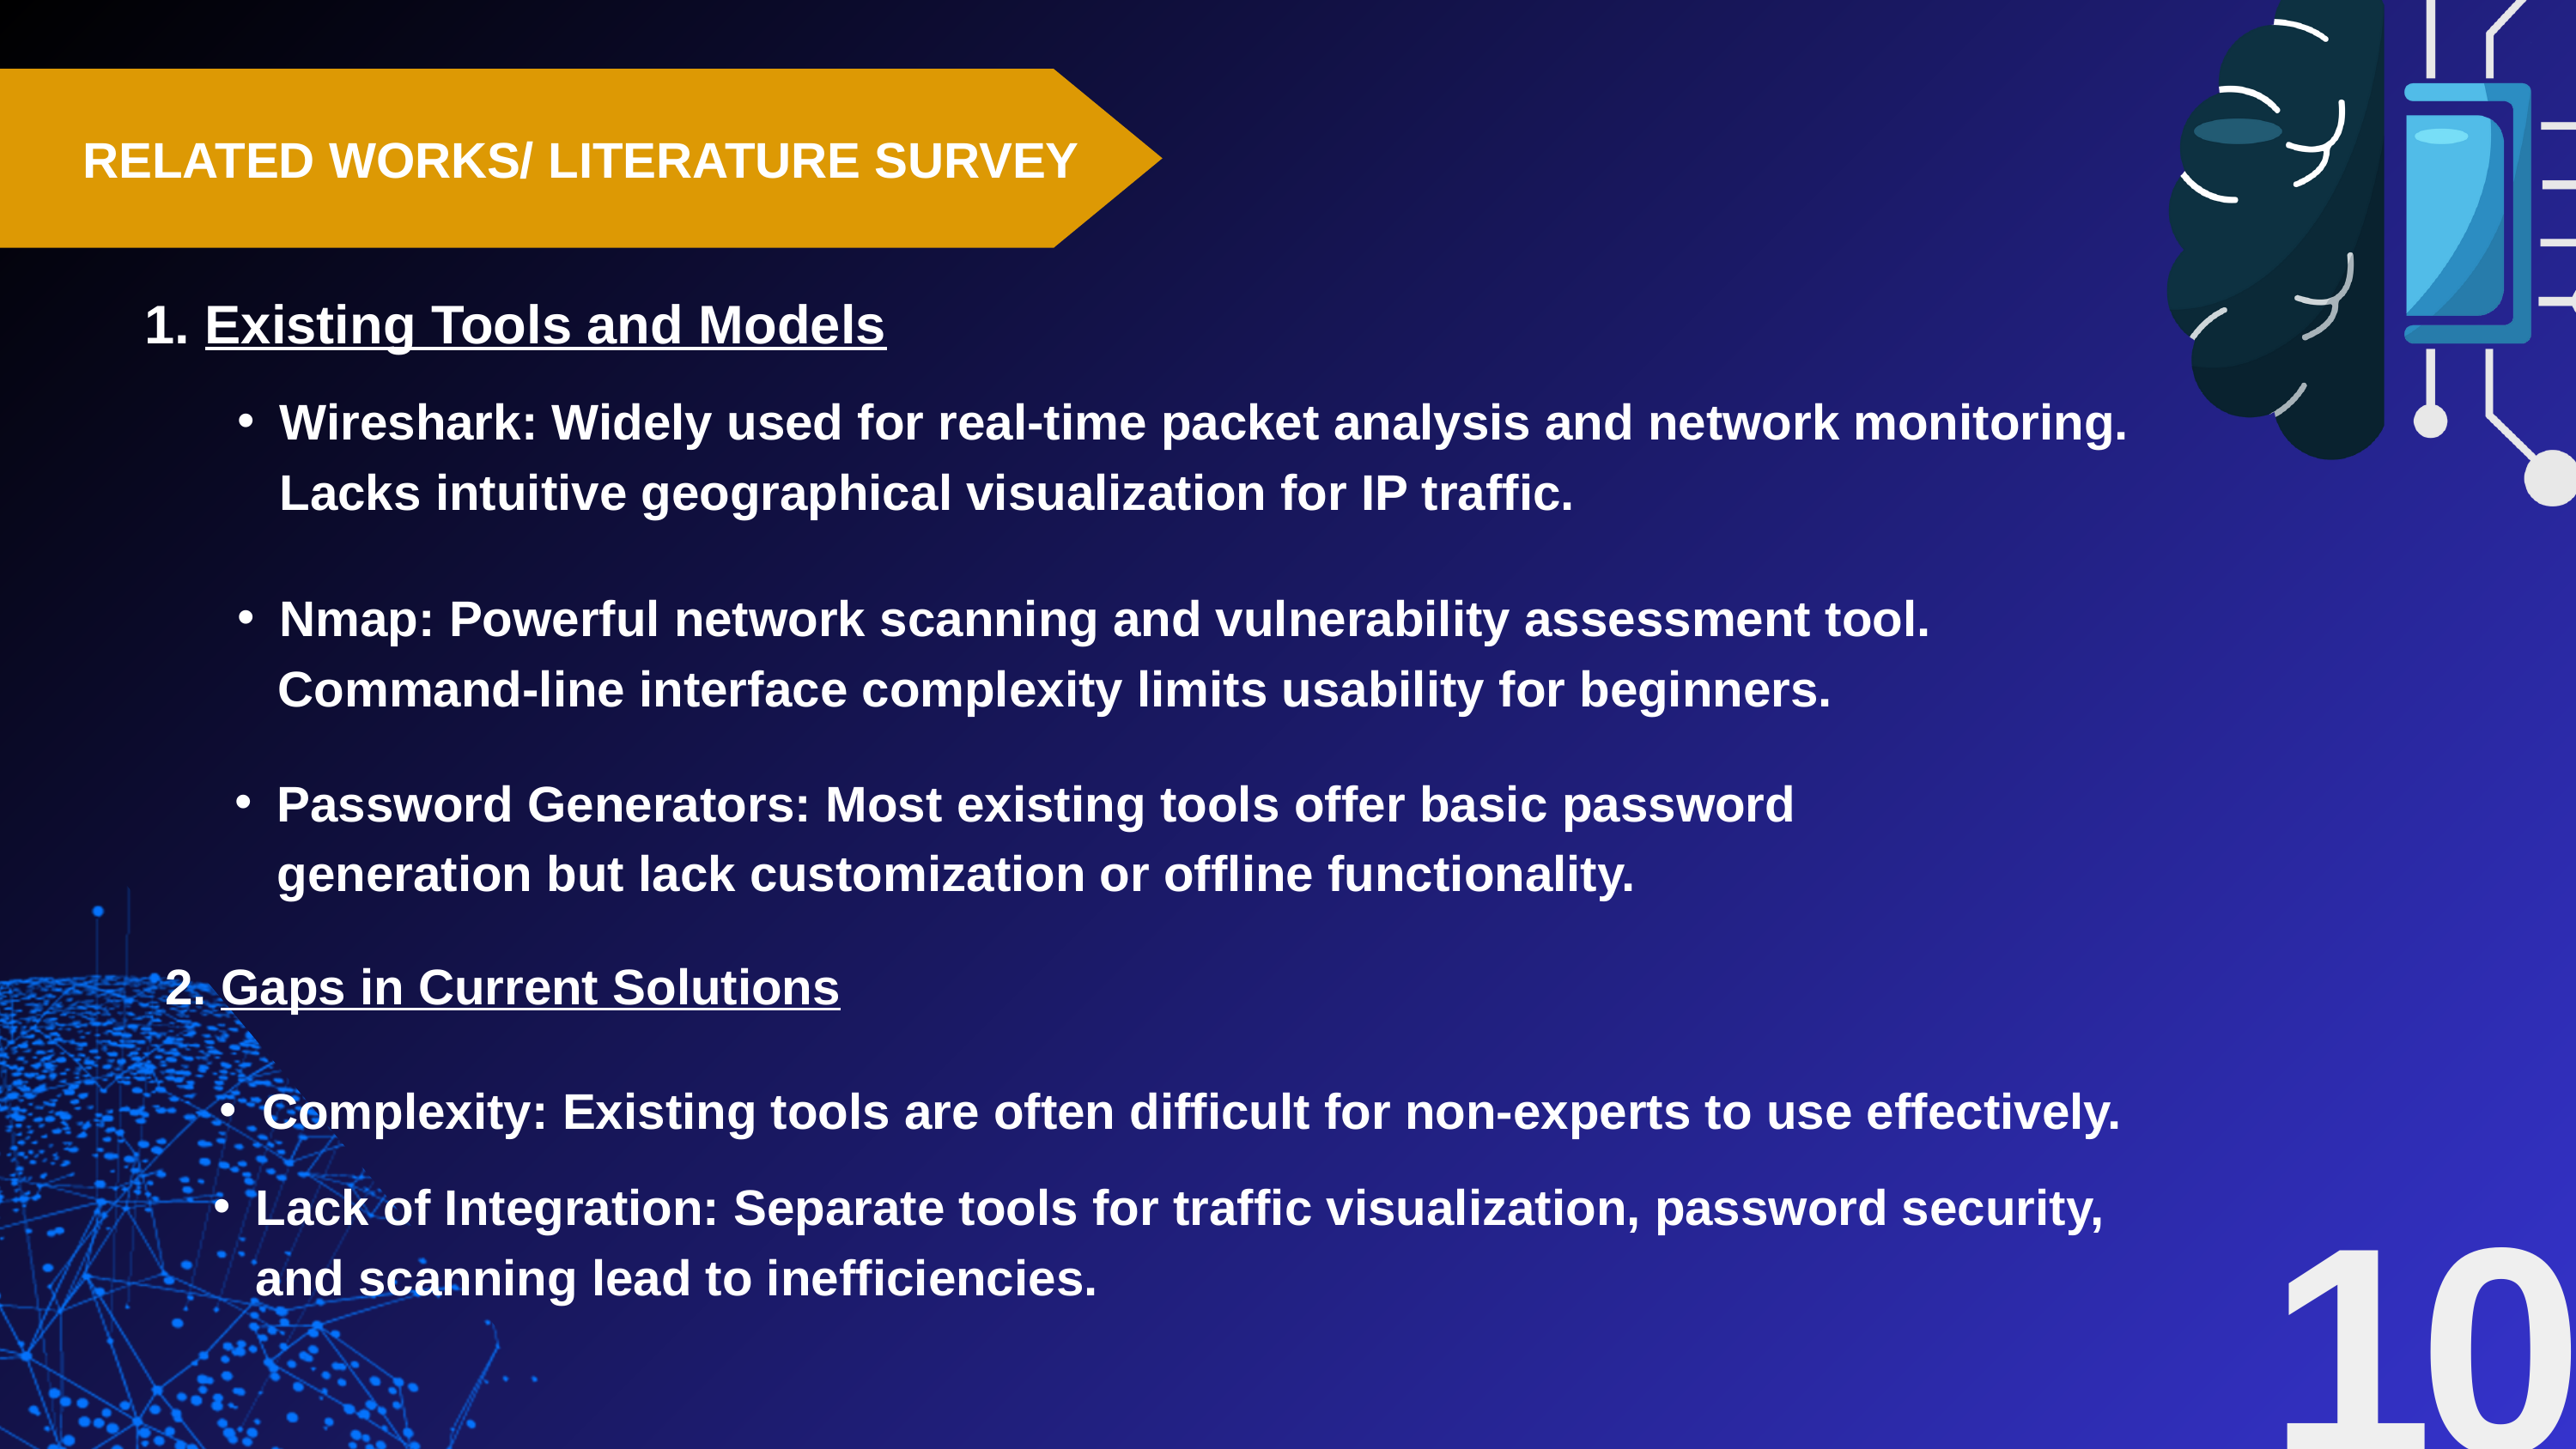

RELATED WORKS/ LITERATURE SURVEY
1. Existing Tools and Models

Wireshark: Widely used for real-time packet analysis and network monitoring. Lacks intuitive geographical visualization for IP traffic.

Nmap: Powerful network scanning and vulnerability assessment tool.
      Command-line interface complexity limits usability for beginners.

Password Generators: Most existing tools offer basic password generation but lack customization or offline functionality.
2. Gaps in Current Solutions

Complexity: Existing tools are often difficult for non-experts to use effectively.

Lack of Integration: Separate tools for traffic visualization, password security, and scanning lead to inefficiencies.

10